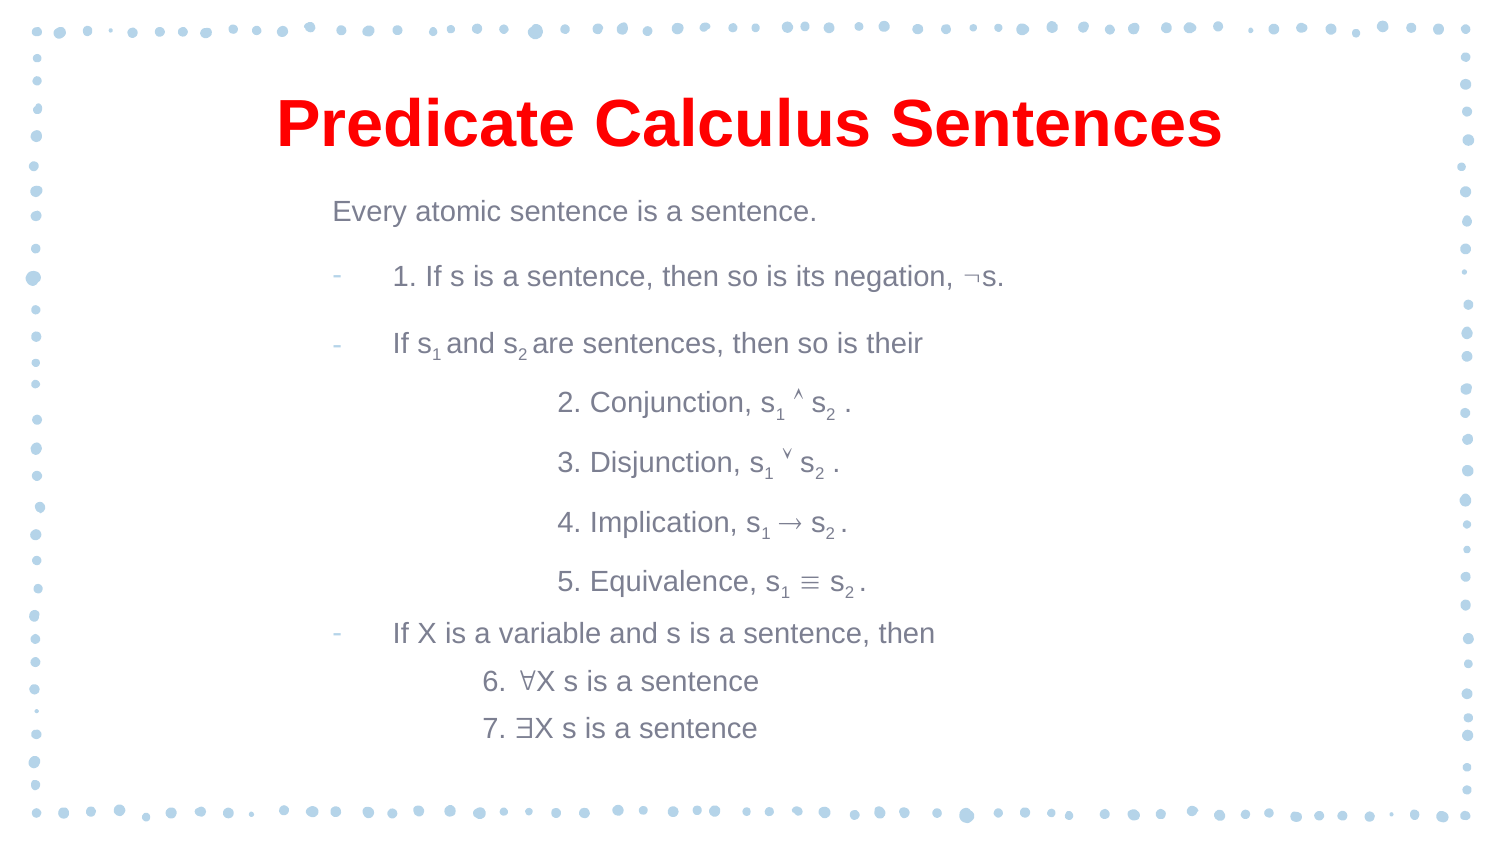

# Predicate Calculus Sentences
Every atomic sentence is a sentence.
1. If s is a sentence, then so is its negation, ¬s.
If s1 and s2 are sentences, then so is their
	2. Conjunction, s1 ∧ s2 .
	3. Disjunction, s1 ∨ s2 .
	4. Implication, s1 → s2 .
	5. Equivalence, s1 ≡ s2 .
If X is a variable and s is a sentence, then
	6. ∀X s is a sentence
	7. ∃X s is a sentence